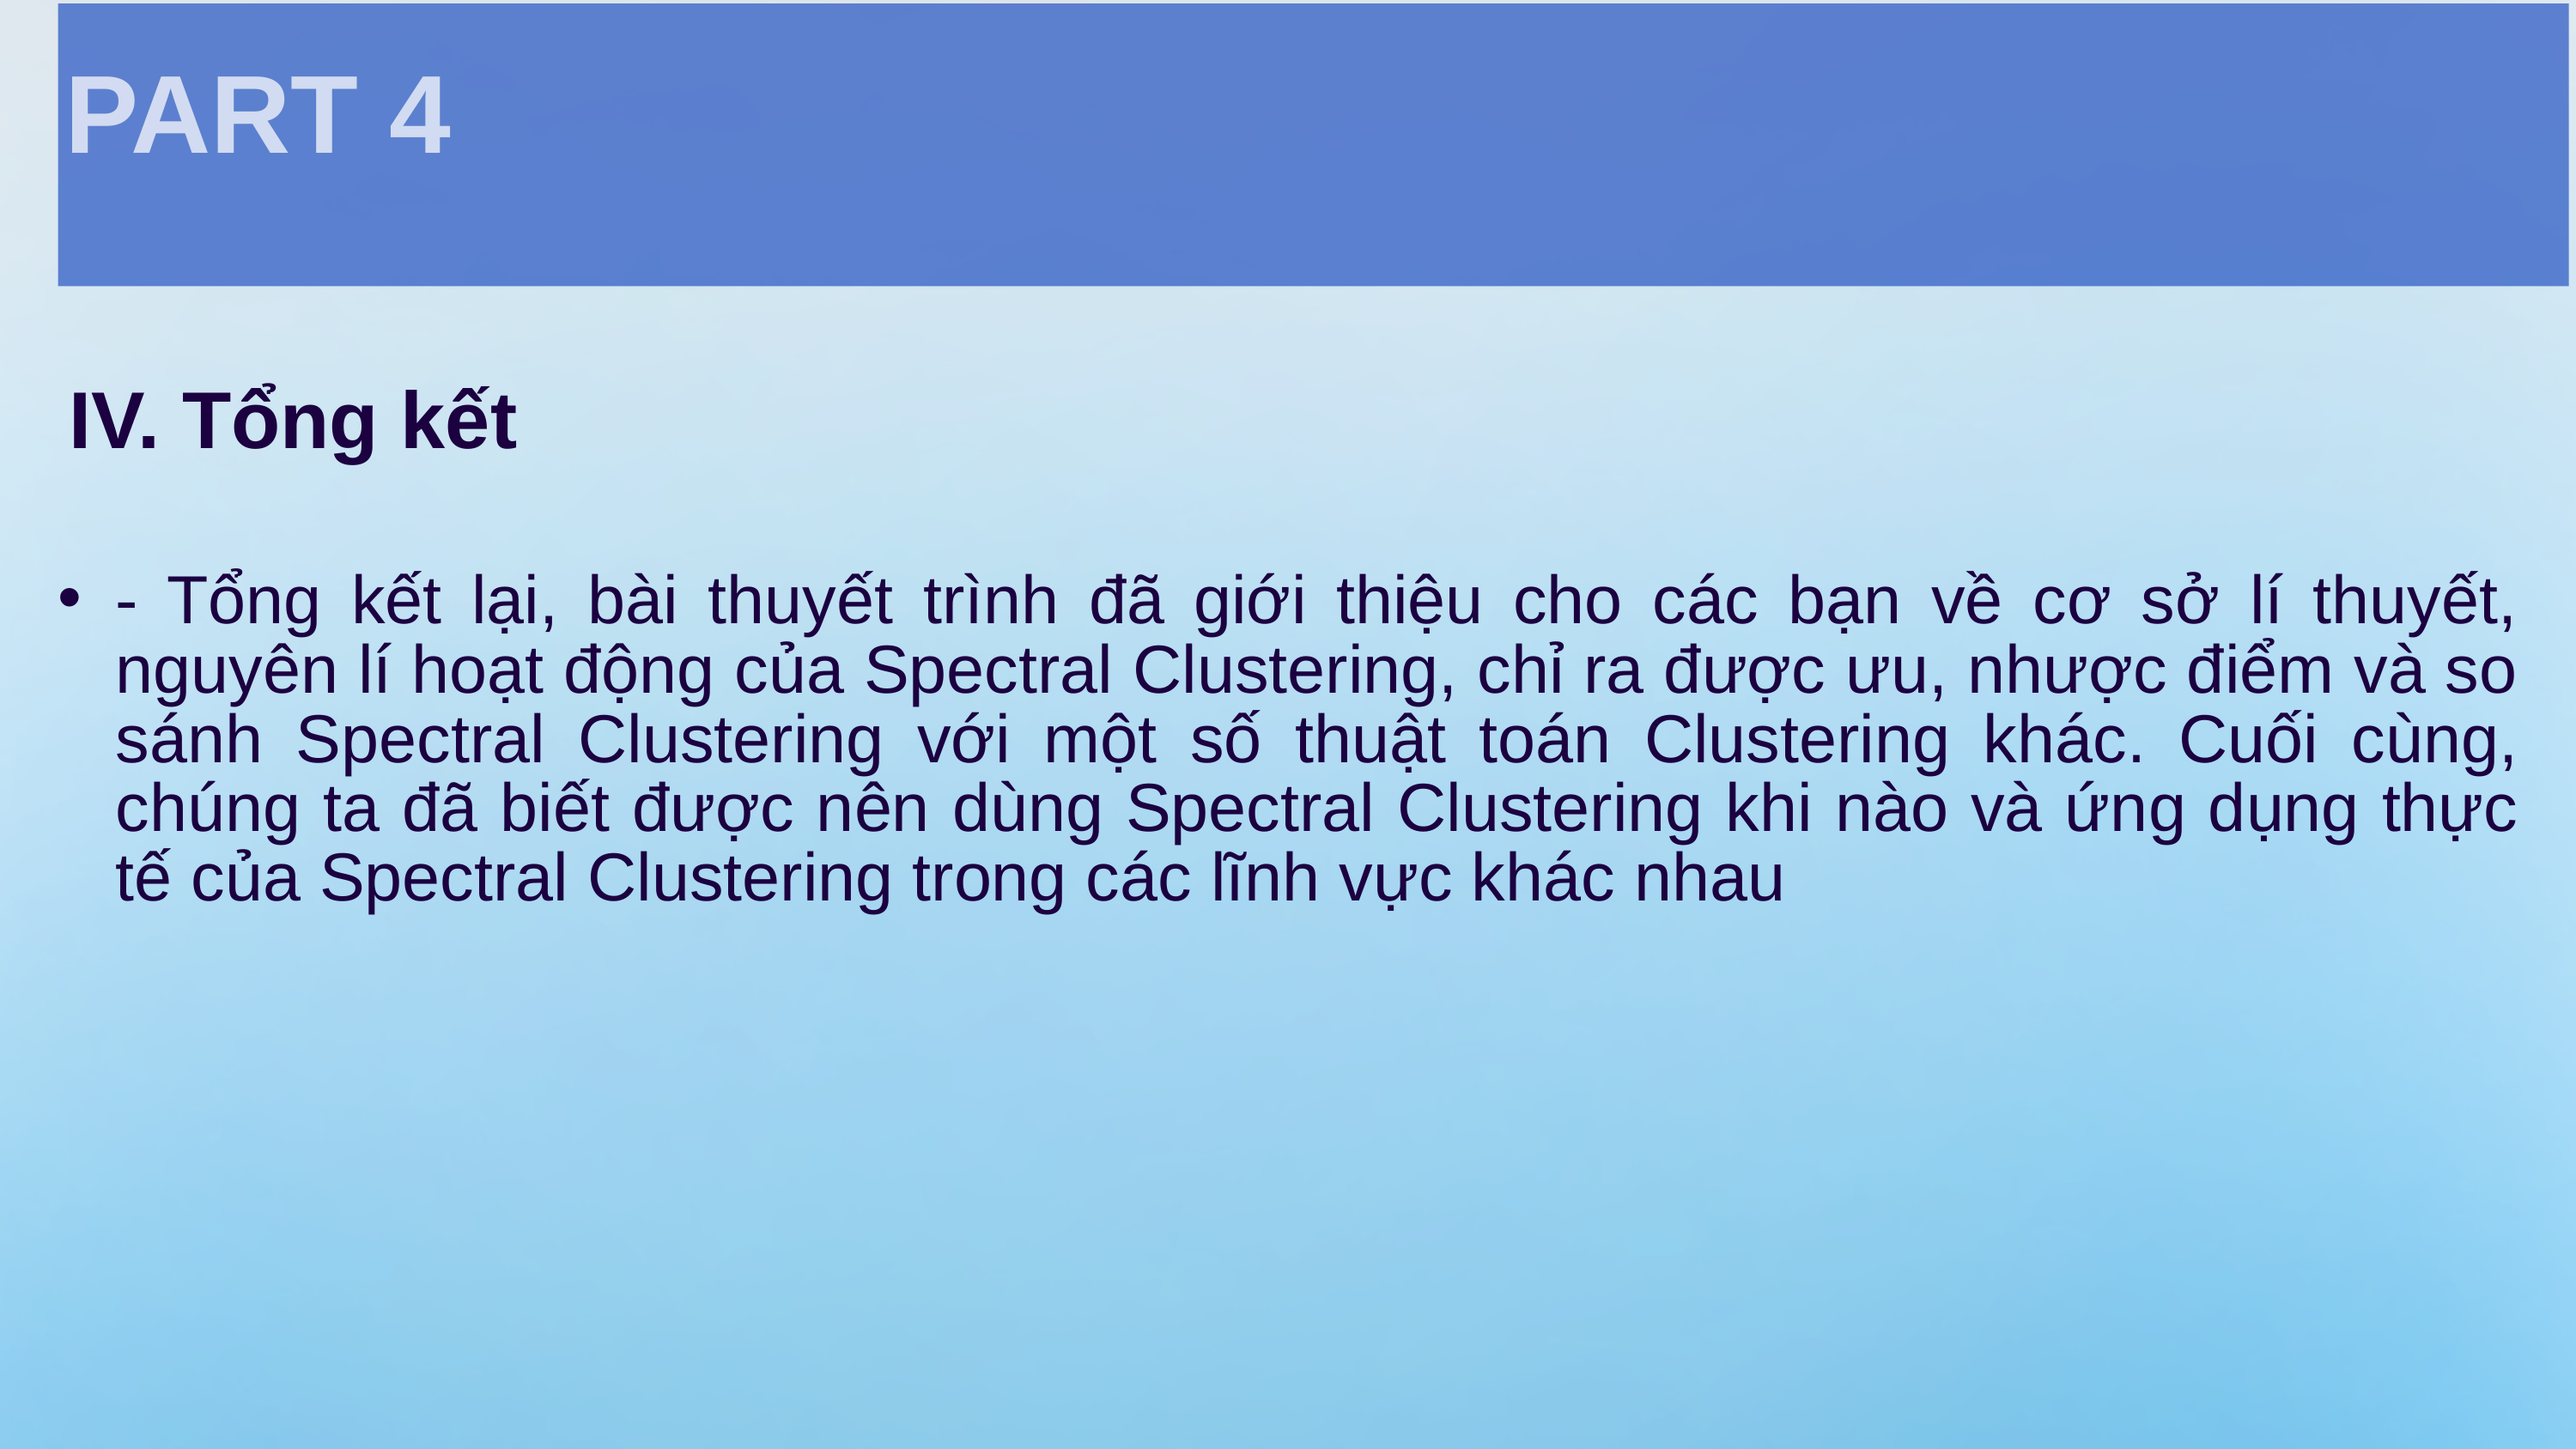

PART 4

IV. Tổng kết
- Tổng kết lại, bài thuyết trình đã giới thiệu cho các bạn về cơ sở lí thuyết, nguyên lí hoạt động của Spectral Clustering, chỉ ra được ưu, nhược điểm và so sánh Spectral Clustering với một số thuật toán Clustering khác. Cuối cùng, chúng ta đã biết được nên dùng Spectral Clustering khi nào và ứng dụng thực tế của Spectral Clustering trong các lĩnh vực khác nhau